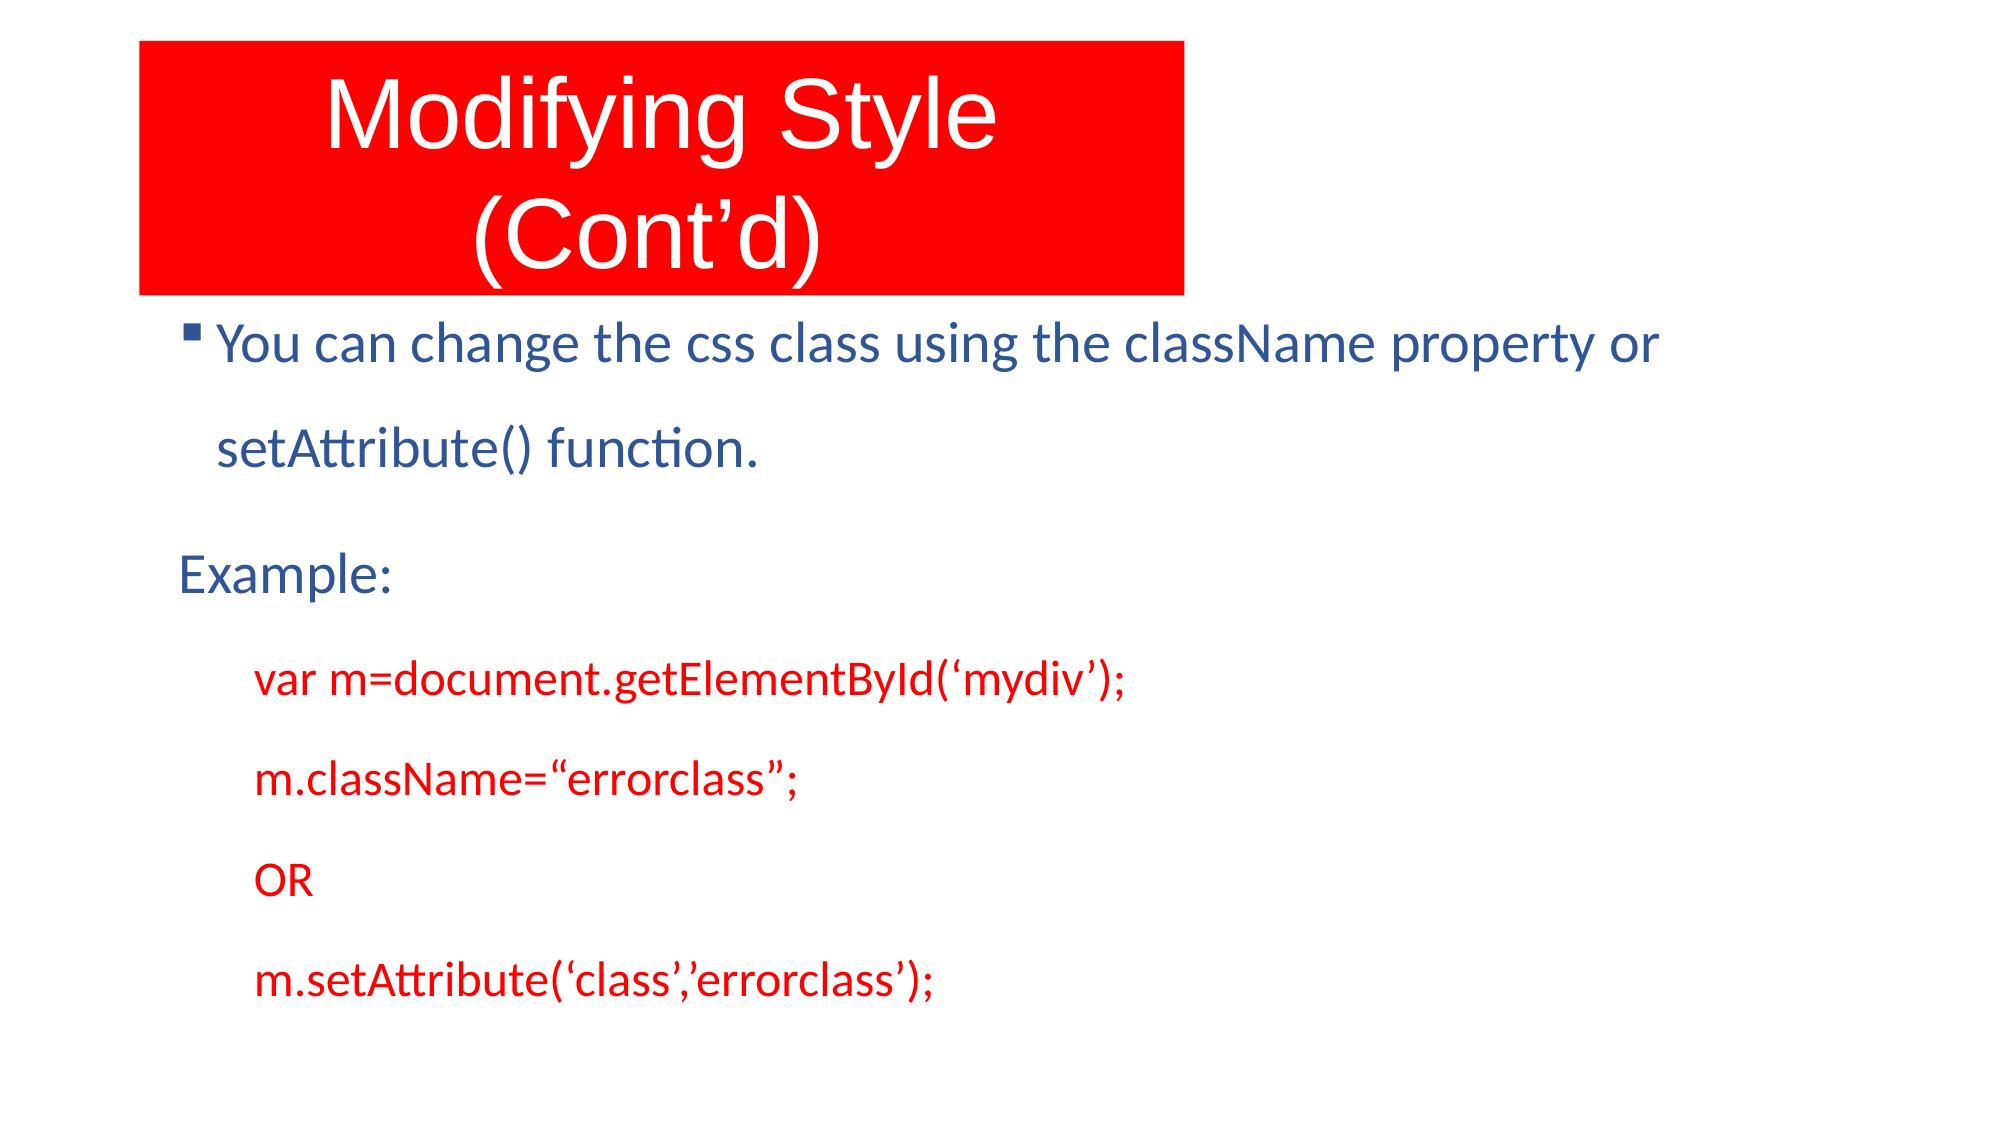

Modifying Style (Cont’d)
You can change the css class using the className property or setAttribute() function.
Example:
var m=document.getElementById(‘mydiv’);
m.className=“errorclass”;
OR
m.setAttribute(‘class’,’errorclass’);